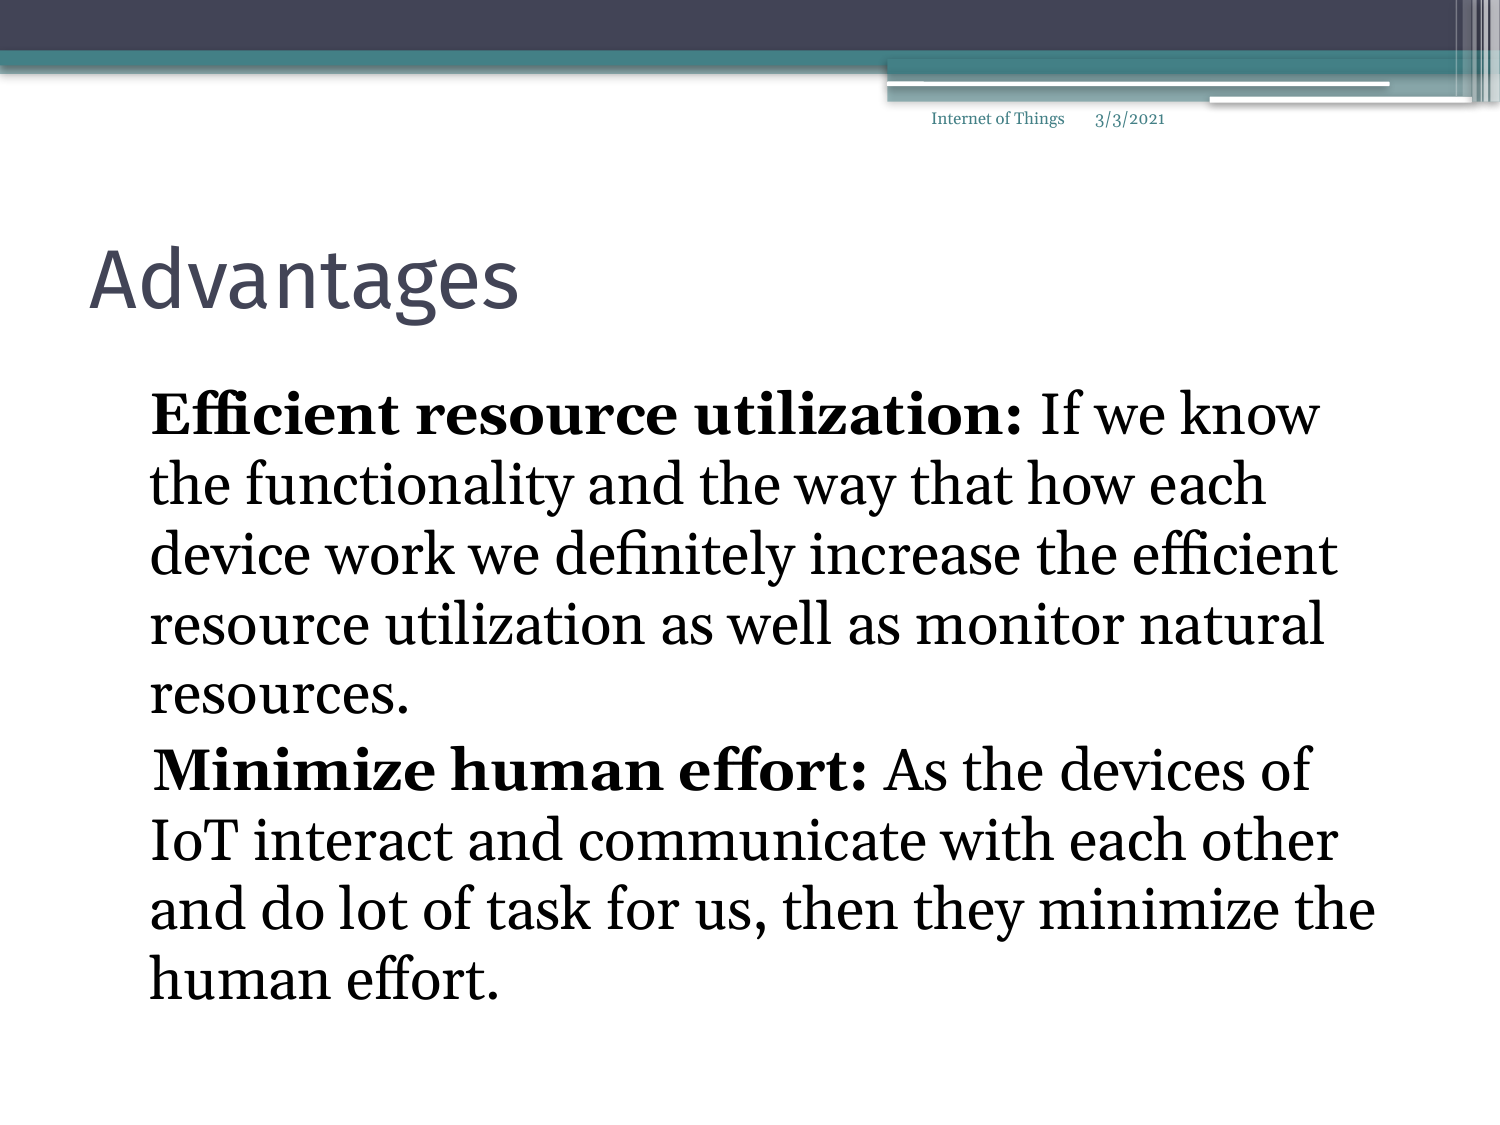

Internet of Things
3/3/2021
# Advantages
   Efficient resource utilization: If we know the functionality and the way that how each device work we definitely increase the efficient resource utilization as well as monitor natural resources.
   Minimize human effort: As the devices of IoT interact and communicate with each other and do lot of task for us, then they minimize the human effort.